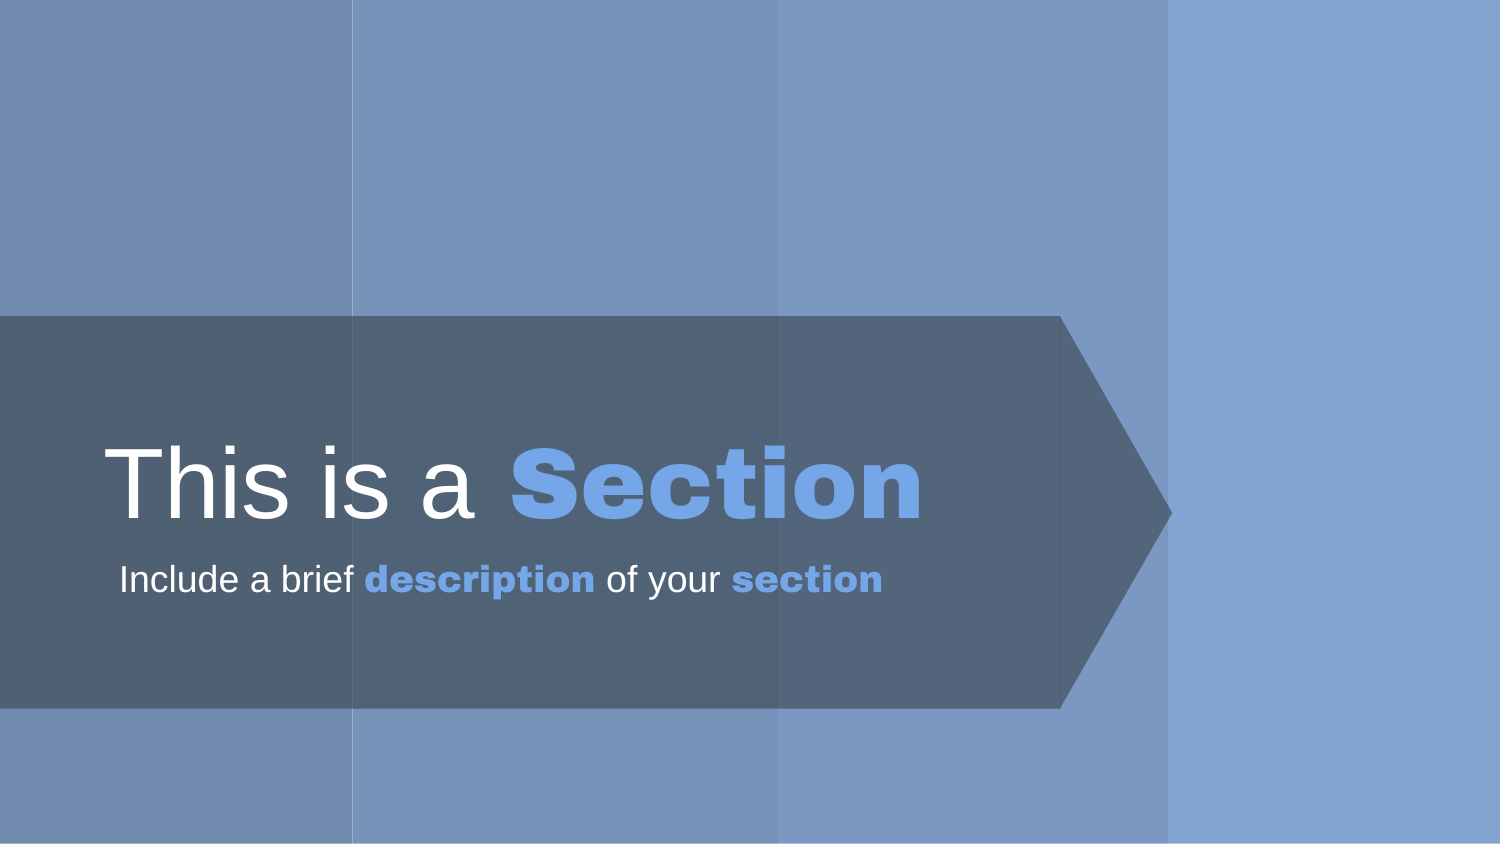

# This is a Section
Include a brief description of your section